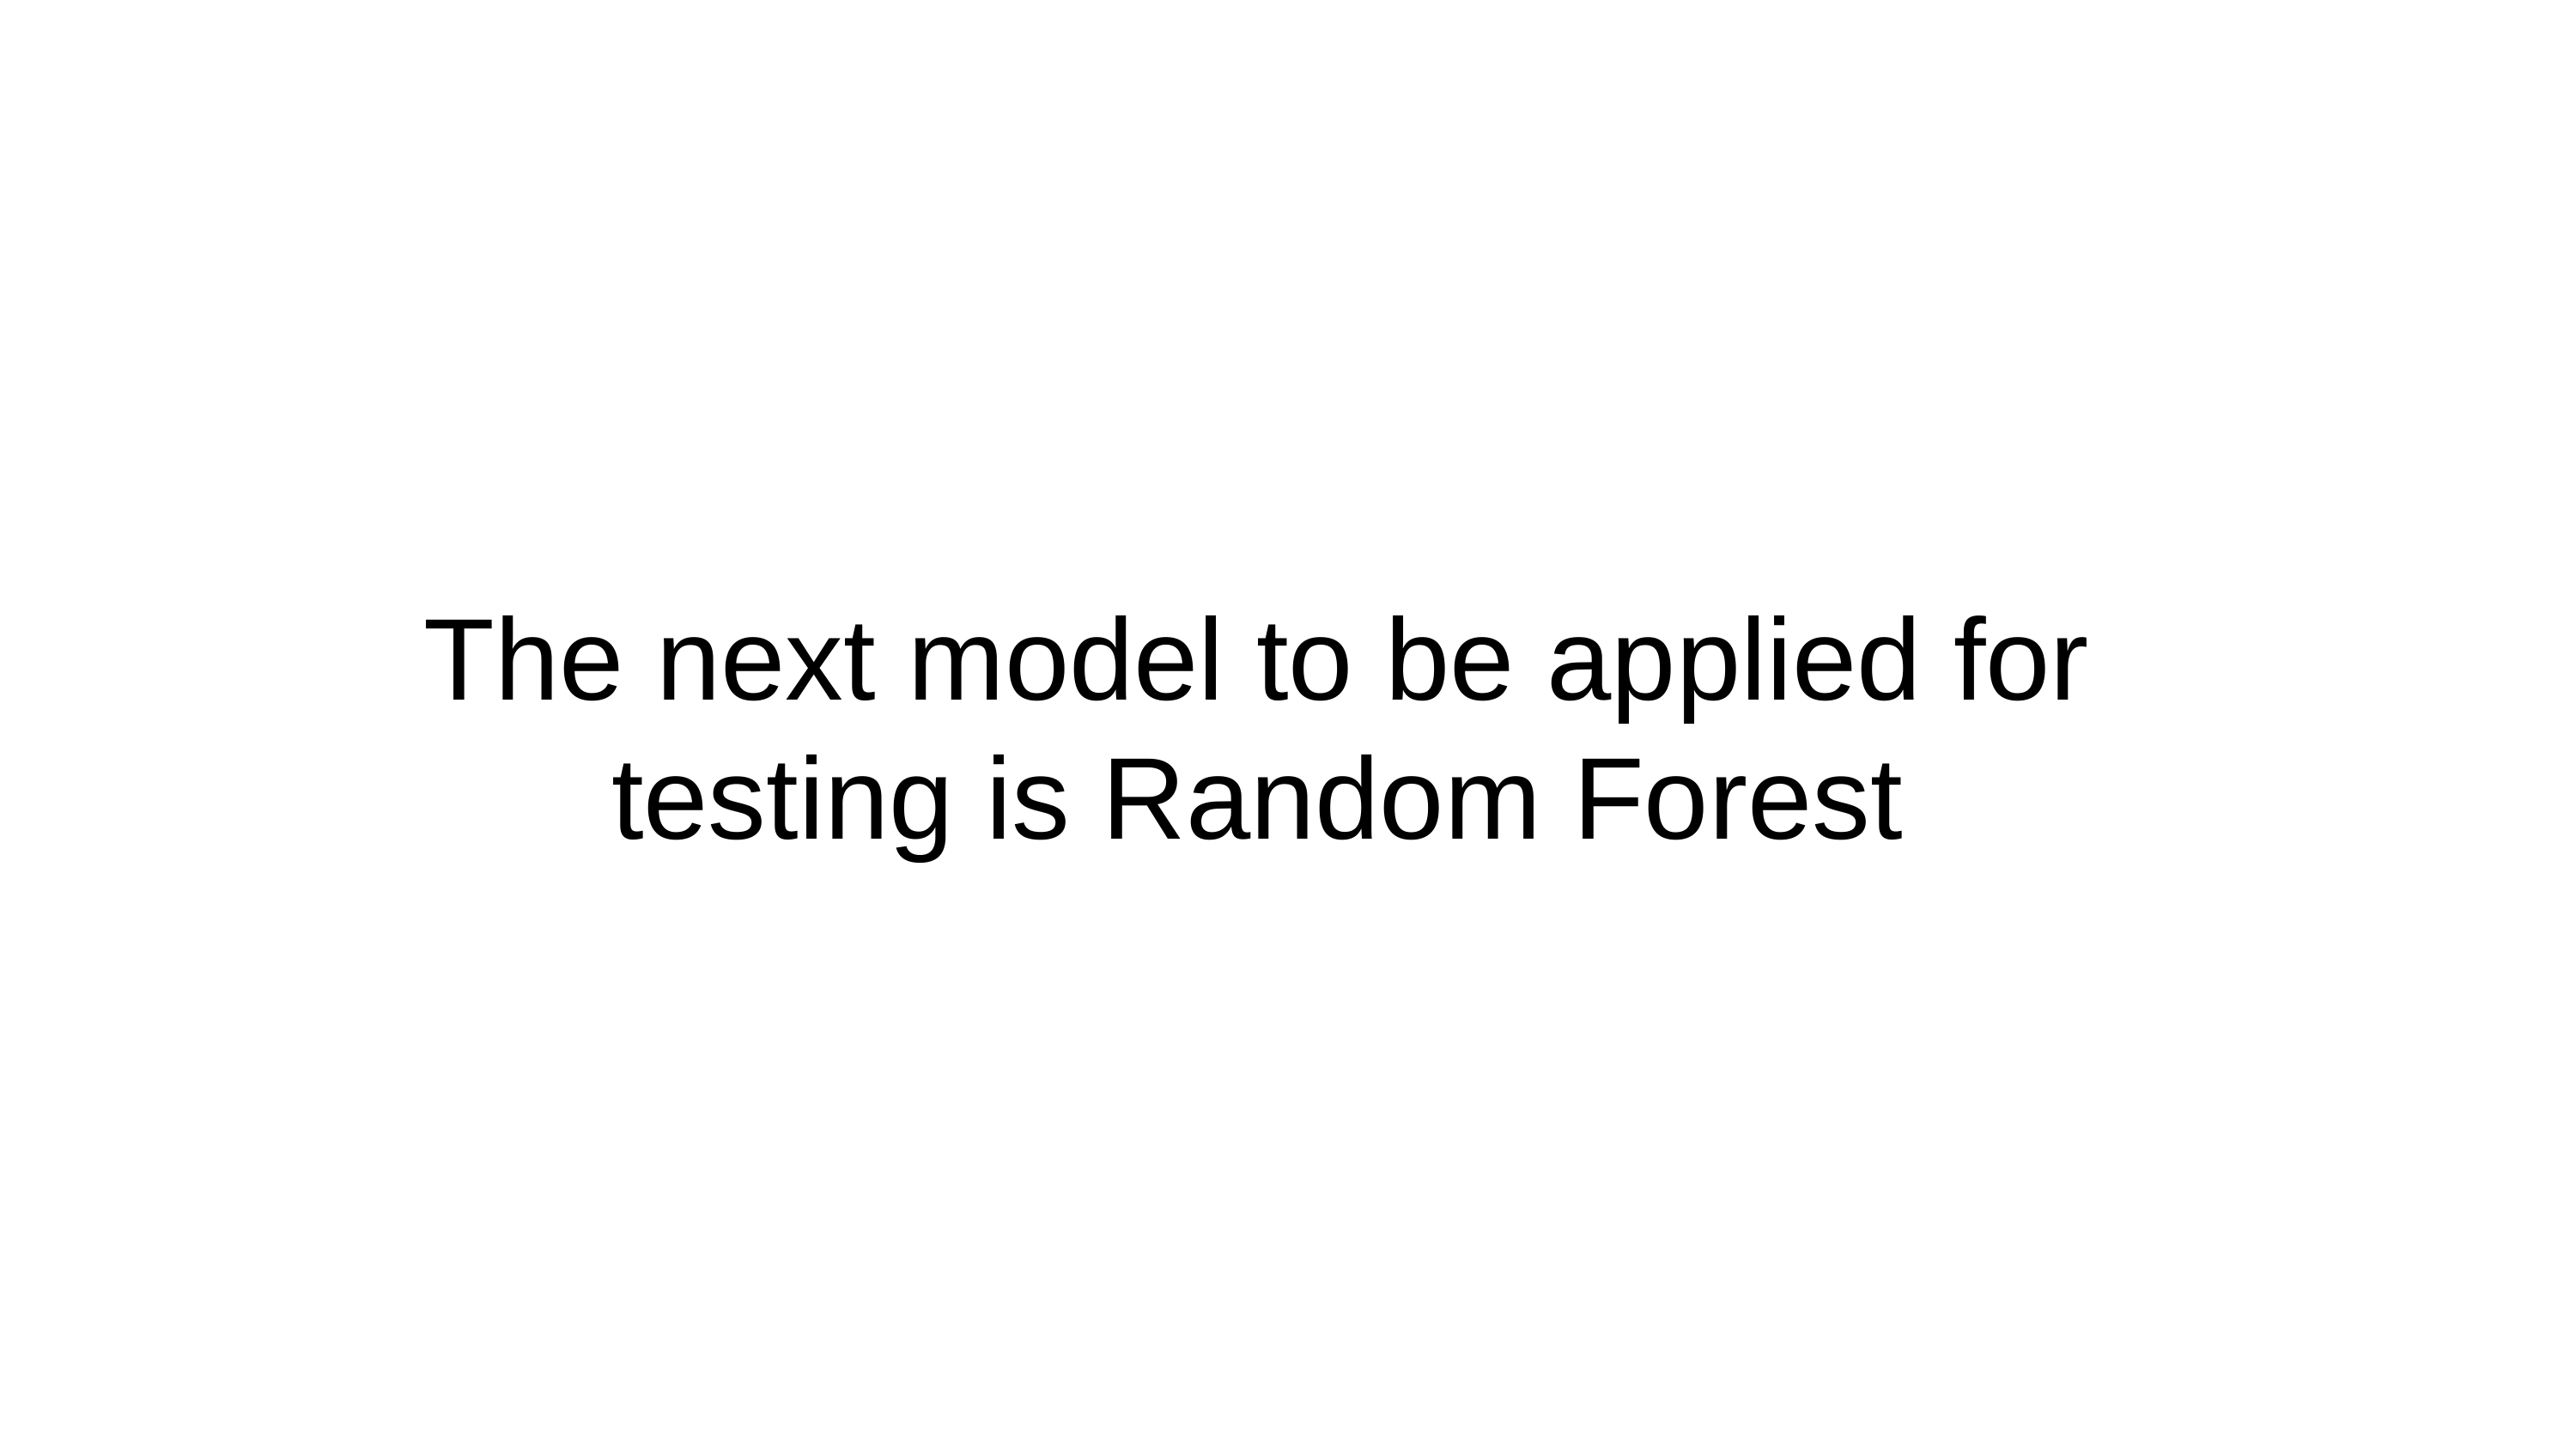

The next model to be applied for testing is Random Forest